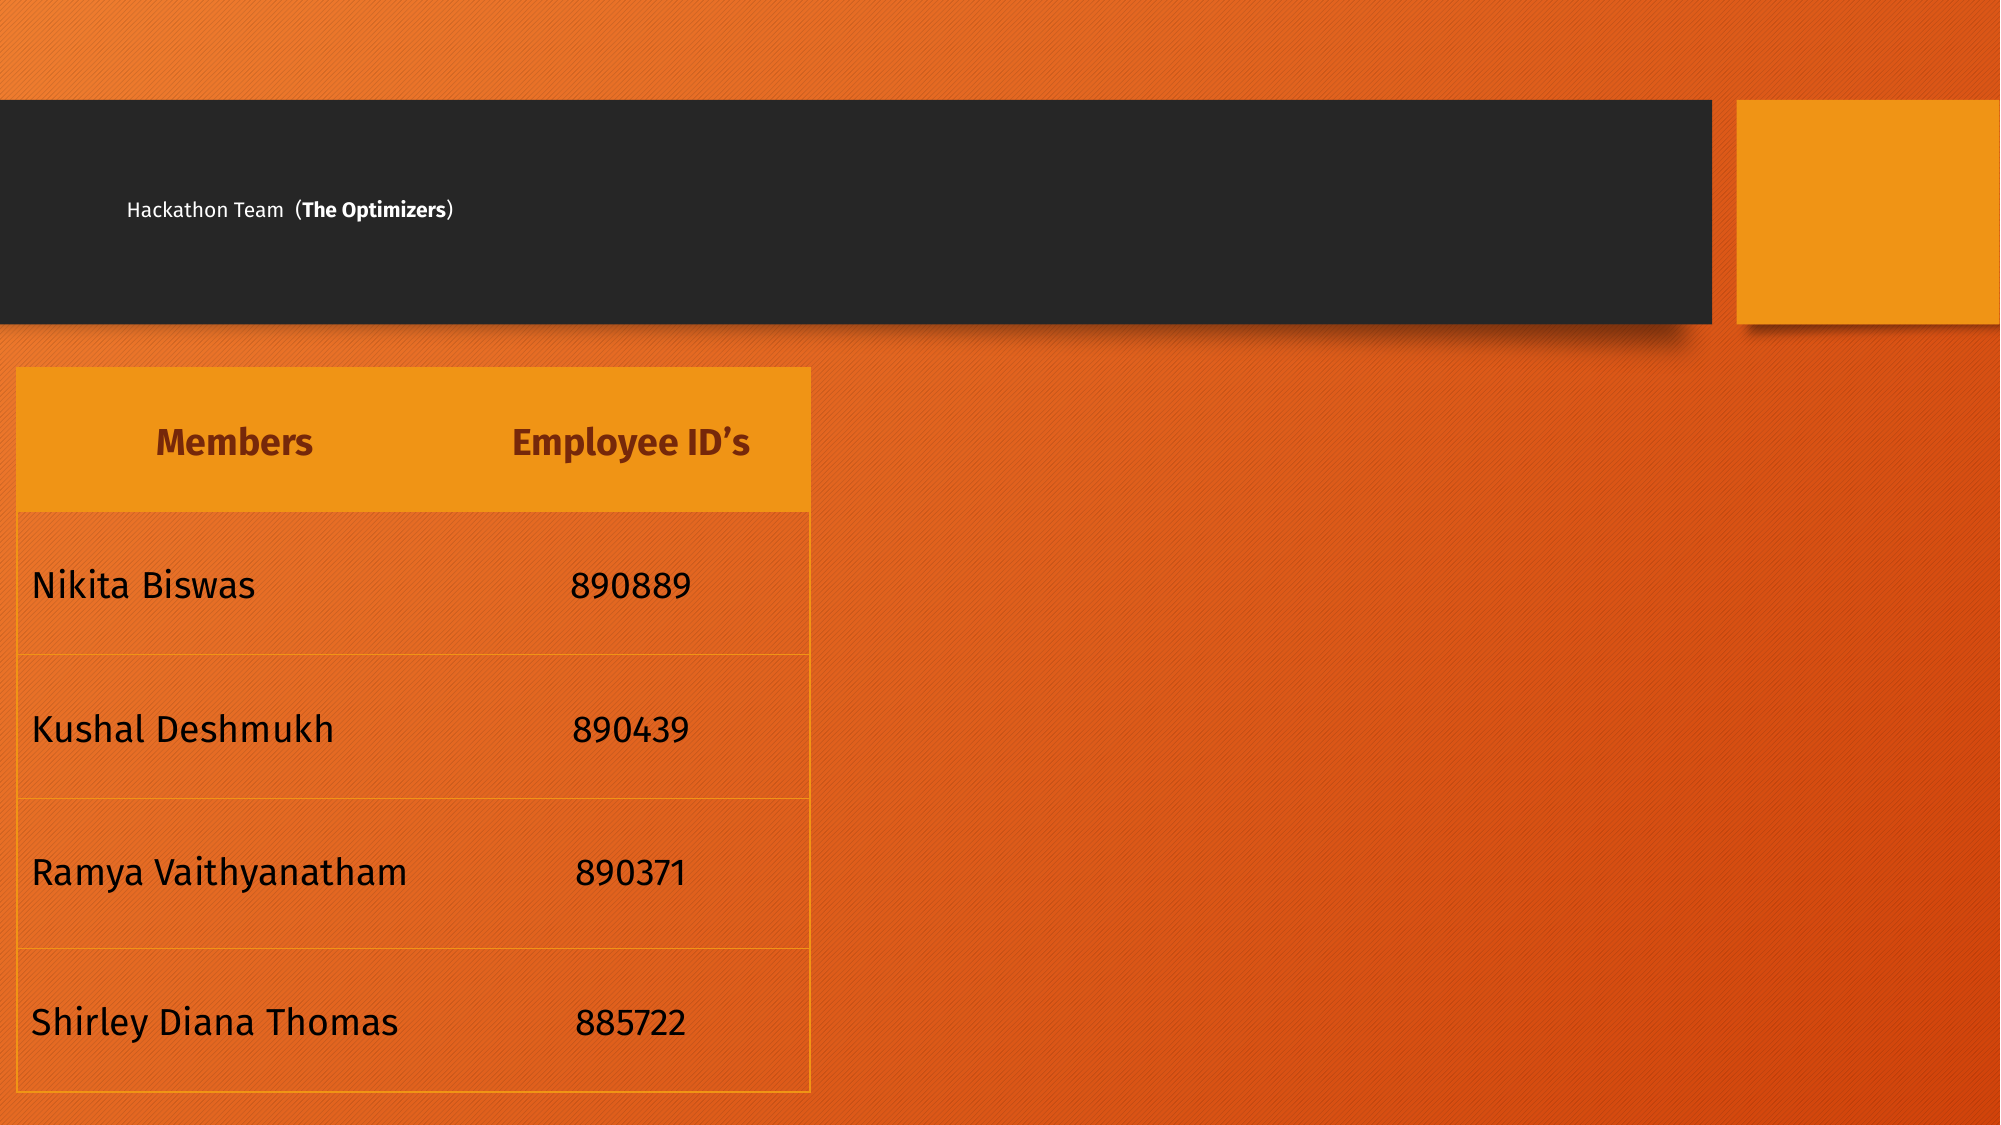

# Hackathon Team  (The Optimizers)
| Members | Employee ID’s |
| --- | --- |
| Nikita Biswas | 890889 |
| Kushal Deshmukh | 890439 |
| Ramya Vaithyanatham | 890371 |
| Shirley Diana Thomas | 885722 |